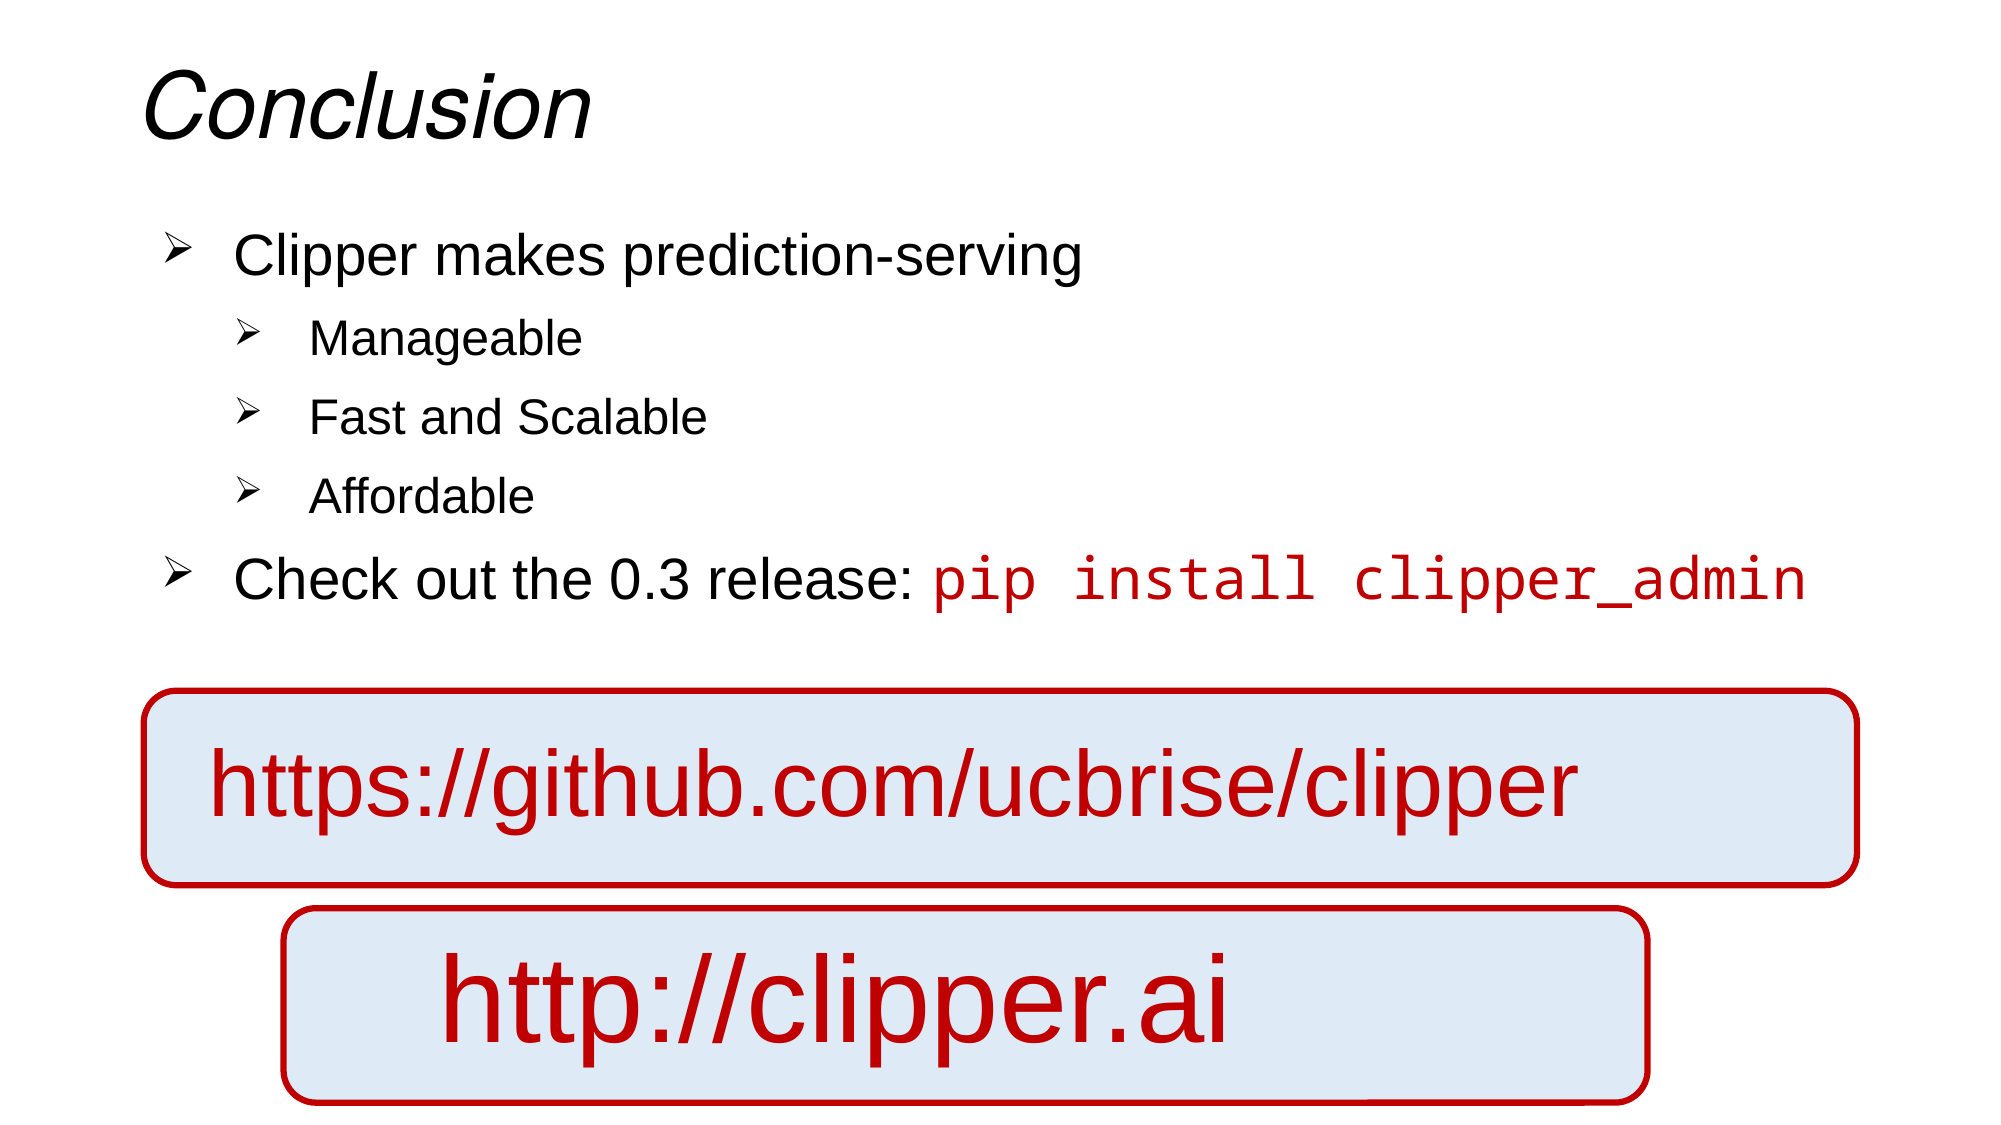

# Conclusion
Clipper makes prediction-serving
Manageable
Fast and Scalable
Affordable
Check out the 0.3 release: pip install clipper_admin

https://github.com/ucbrise/clipper

http://clipper.ai